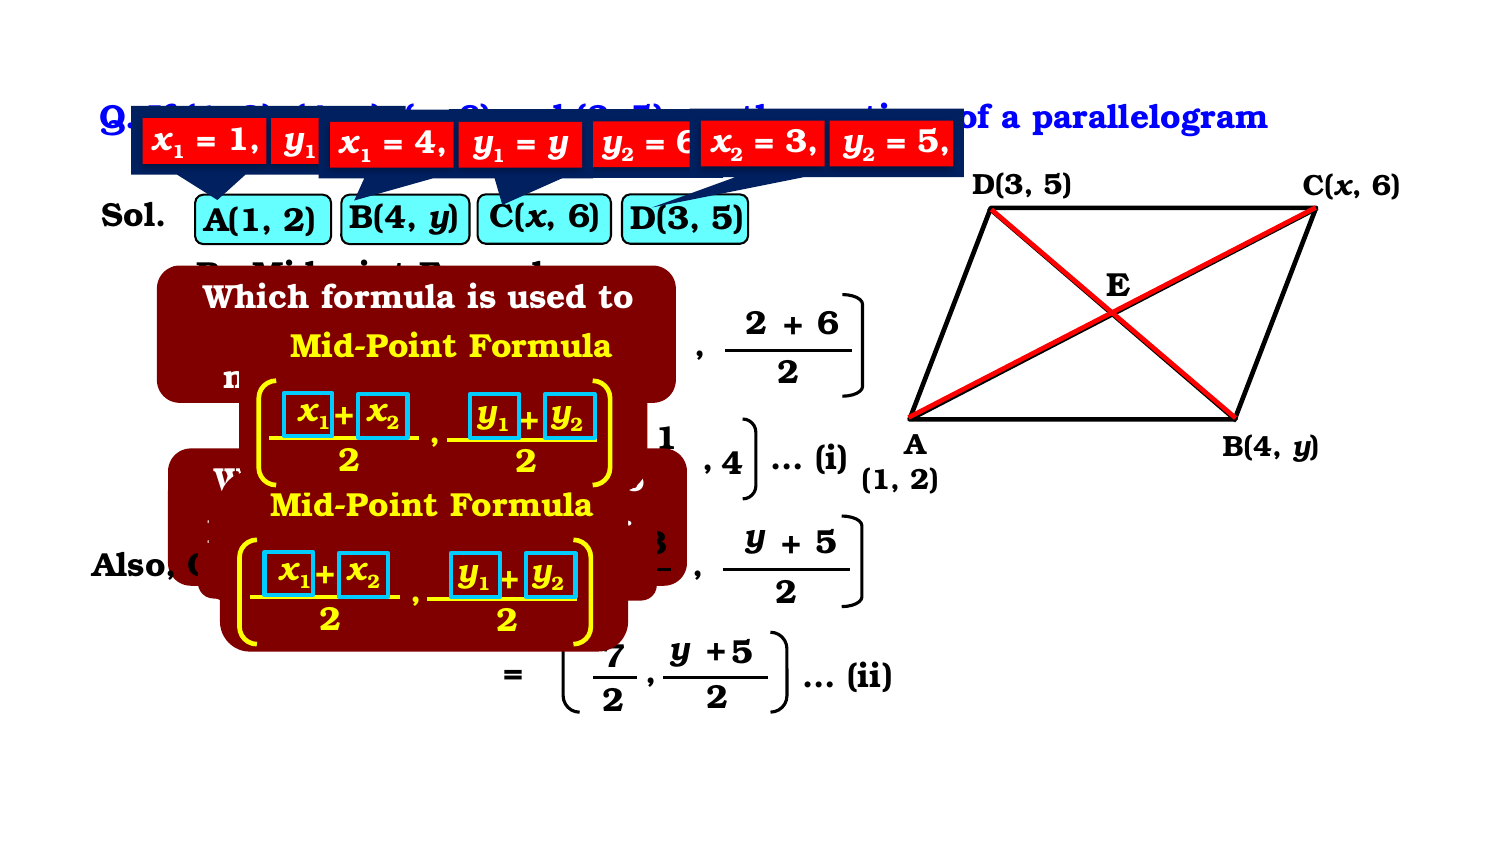

Q. If (1, 2), (4, y), (x, 6) and (3, 5) are the vertices of a parallelogram
    taken in order, find x and y.

x1 = 1,
y1 = 2

x2 = 3,
y2 = 5,
x2 = x,
y2 = 6
x1 = 4,
y1 = y

D(3, 5)
C(x, 6)

E
   A
(1, 2)
B(4, y)
Sol.
C(x, 6)
B(4, y)
D(3, 5)
A(1, 2)

∴
By Midpoint Formula,

Which formula is used to find co-ordinates of midpoint of a segment
Let the co-ordinates of C be (x2, y2)

Let the co-ordinates of A be (x1, y1)

2
+
6
1
+

x

Consider diagonal AC

Mid-Point Formula
x1
x2
+
,
2
y1
y2
+
2

,
Coordinates of E
=
2
2

x
+
1

… (i)
=
,
4

Which formula is used to find co-ordinates of midpoint of a segment
2

Mid-Point Formula
x1
x2
+
,
2
y1
y2
+
2

Let the co-ordinates of B be (x1, y1)

Let the co-ordinates of D be (x2, y2)

y
+
5
4
+
3

=
,
Also,
Coordinates of E

2
2
y
+
5
7

=
,
… (ii)
2
2